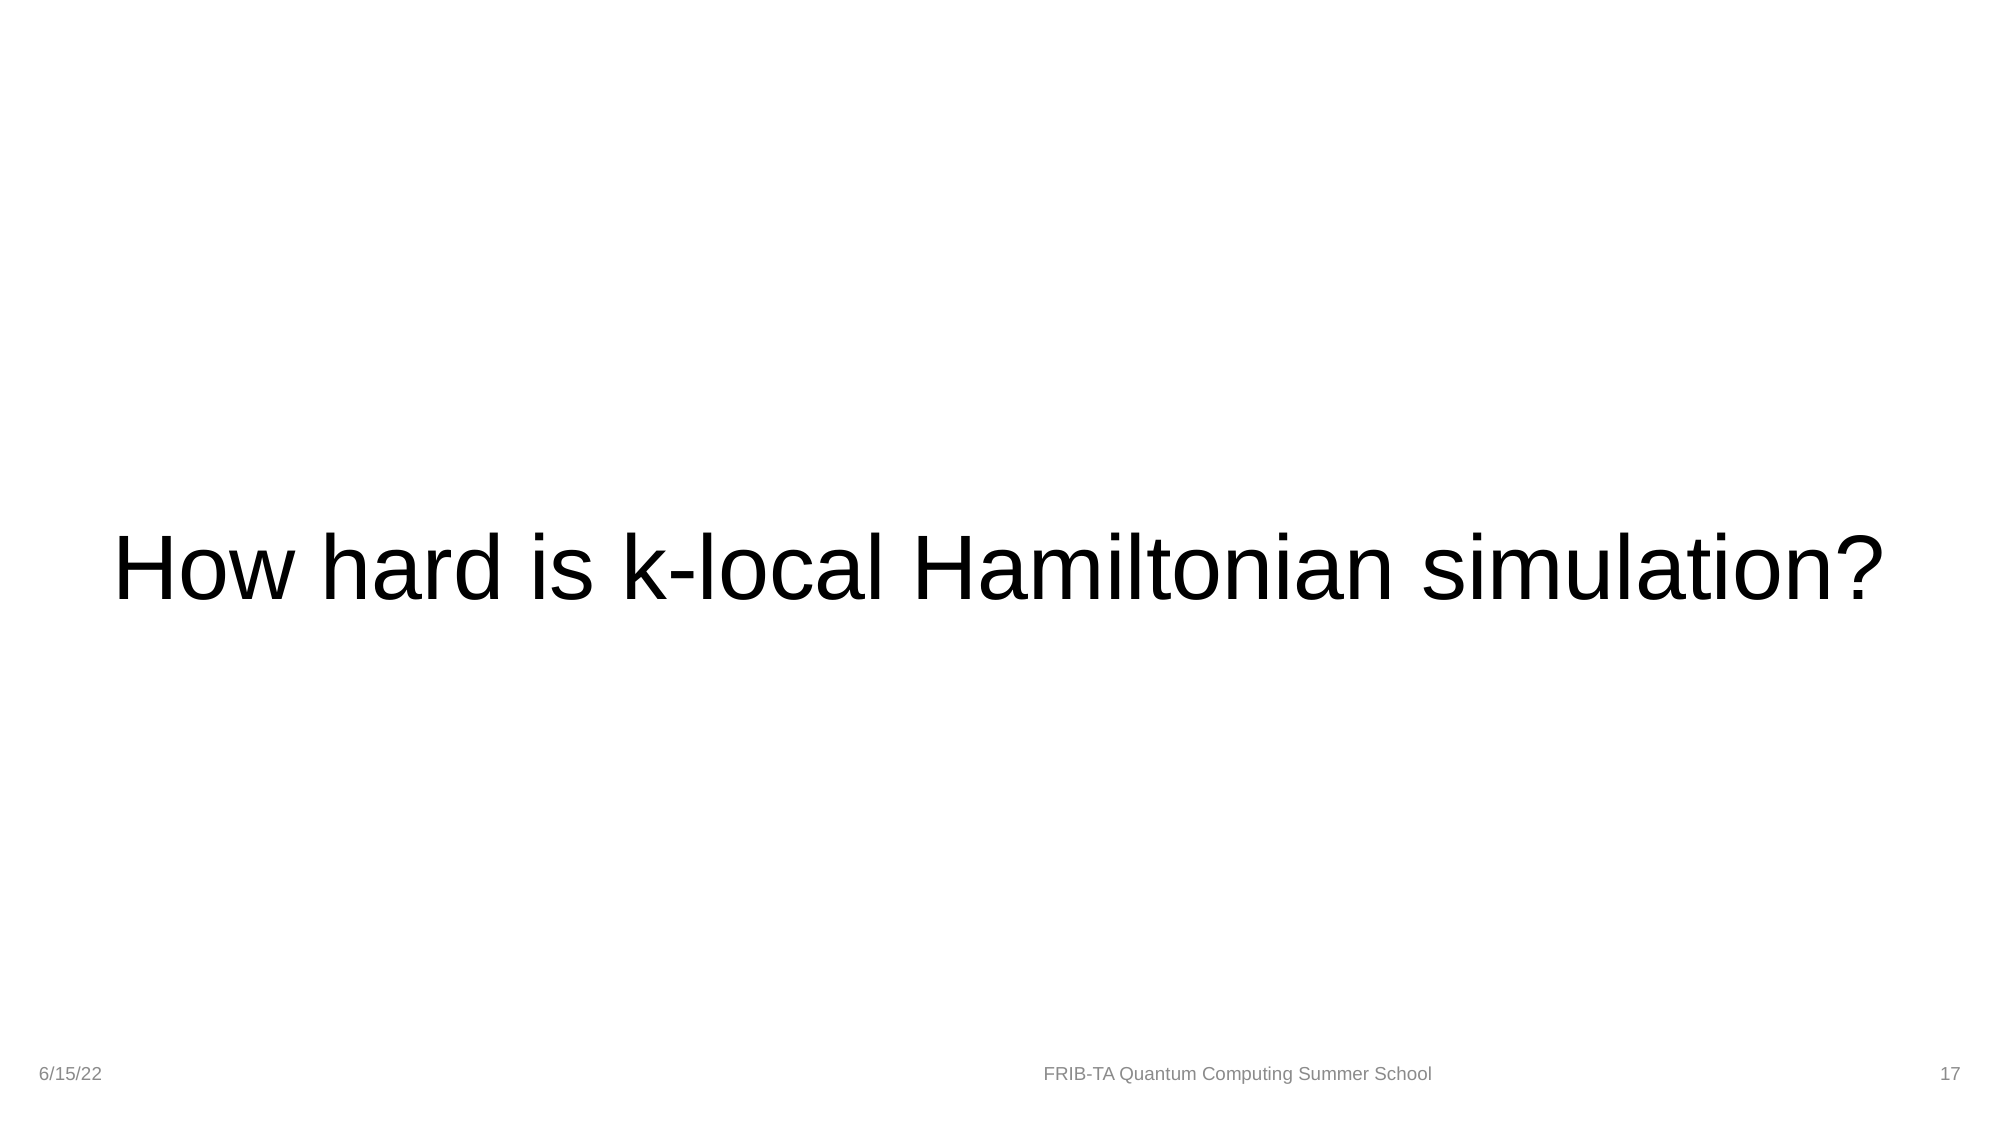

How hard is k-local Hamiltonian simulation?
FRIB-TA Quantum Computing Summer School
17
6/15/22